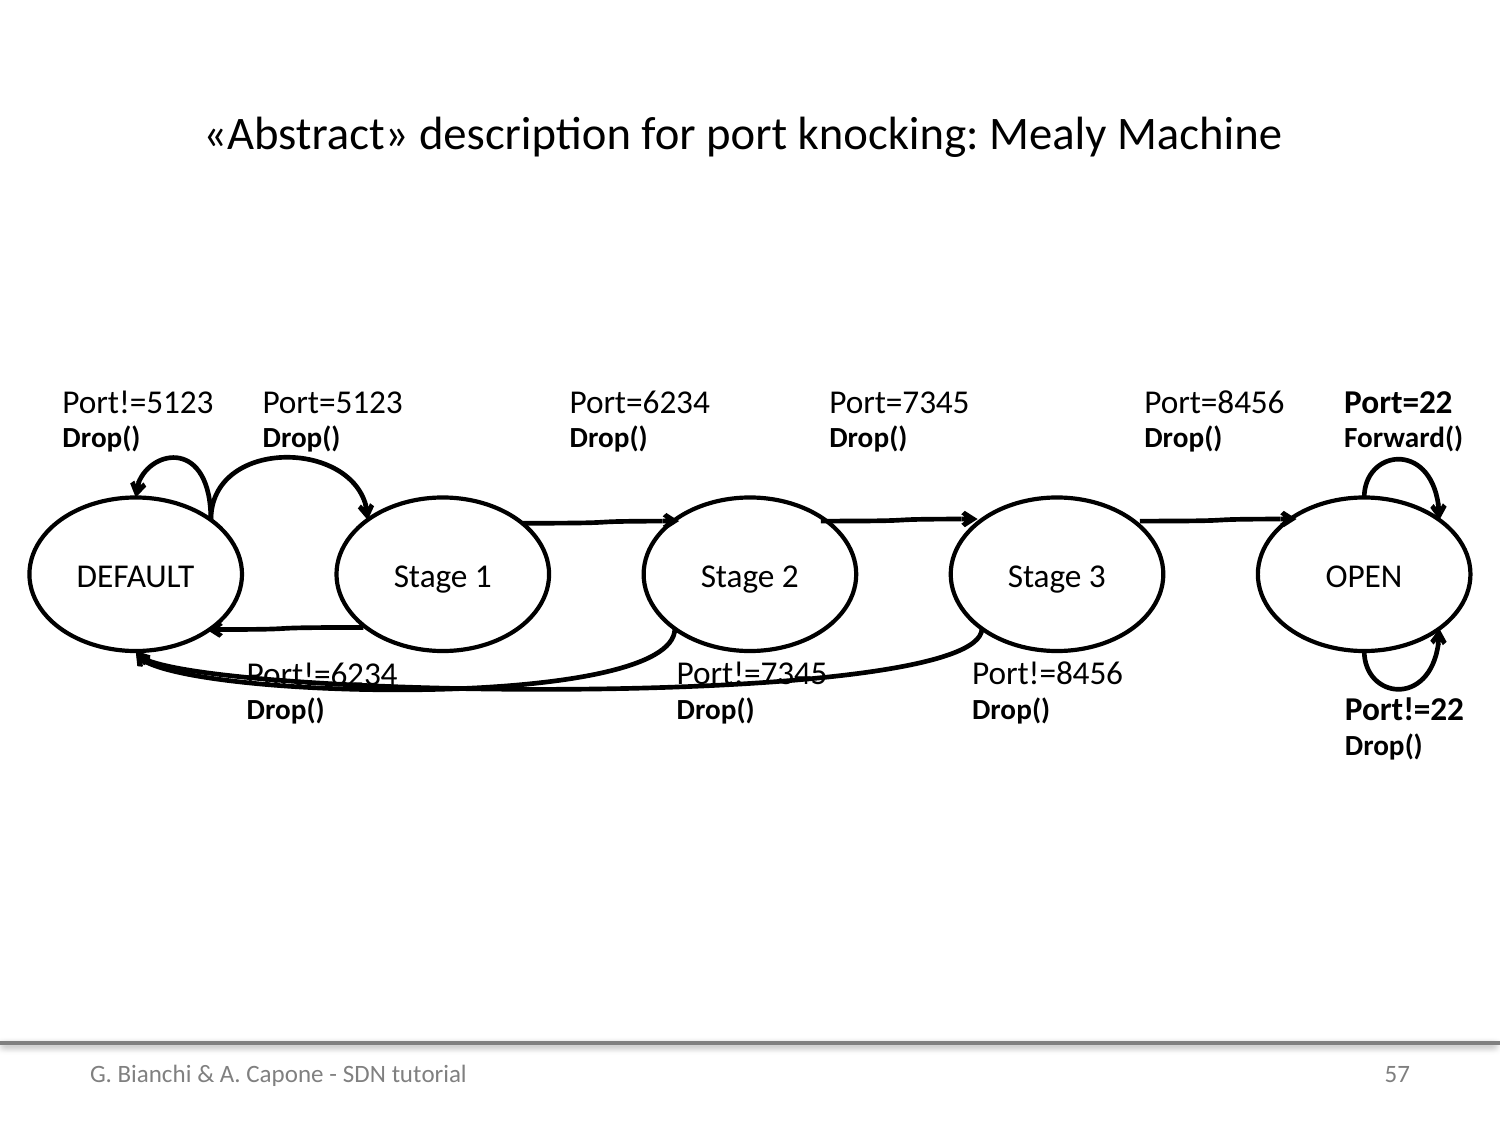

# «Abstract» description for port knocking: Mealy Machine
Port=7345
Drop()
Port=8456
Drop()
Port=22
Forward()
Port!=5123
Drop()
Port=5123
Drop()
Port=6234
Drop()
DEFAULT
Stage 1
Stage 2
Stage 3
OPEN
Port!=7345
Drop()
Port!=8456
Drop()
Port!=6234
Drop()
Port!=22
Drop()
G. Bianchi & A. Capone - SDN tutorial
57